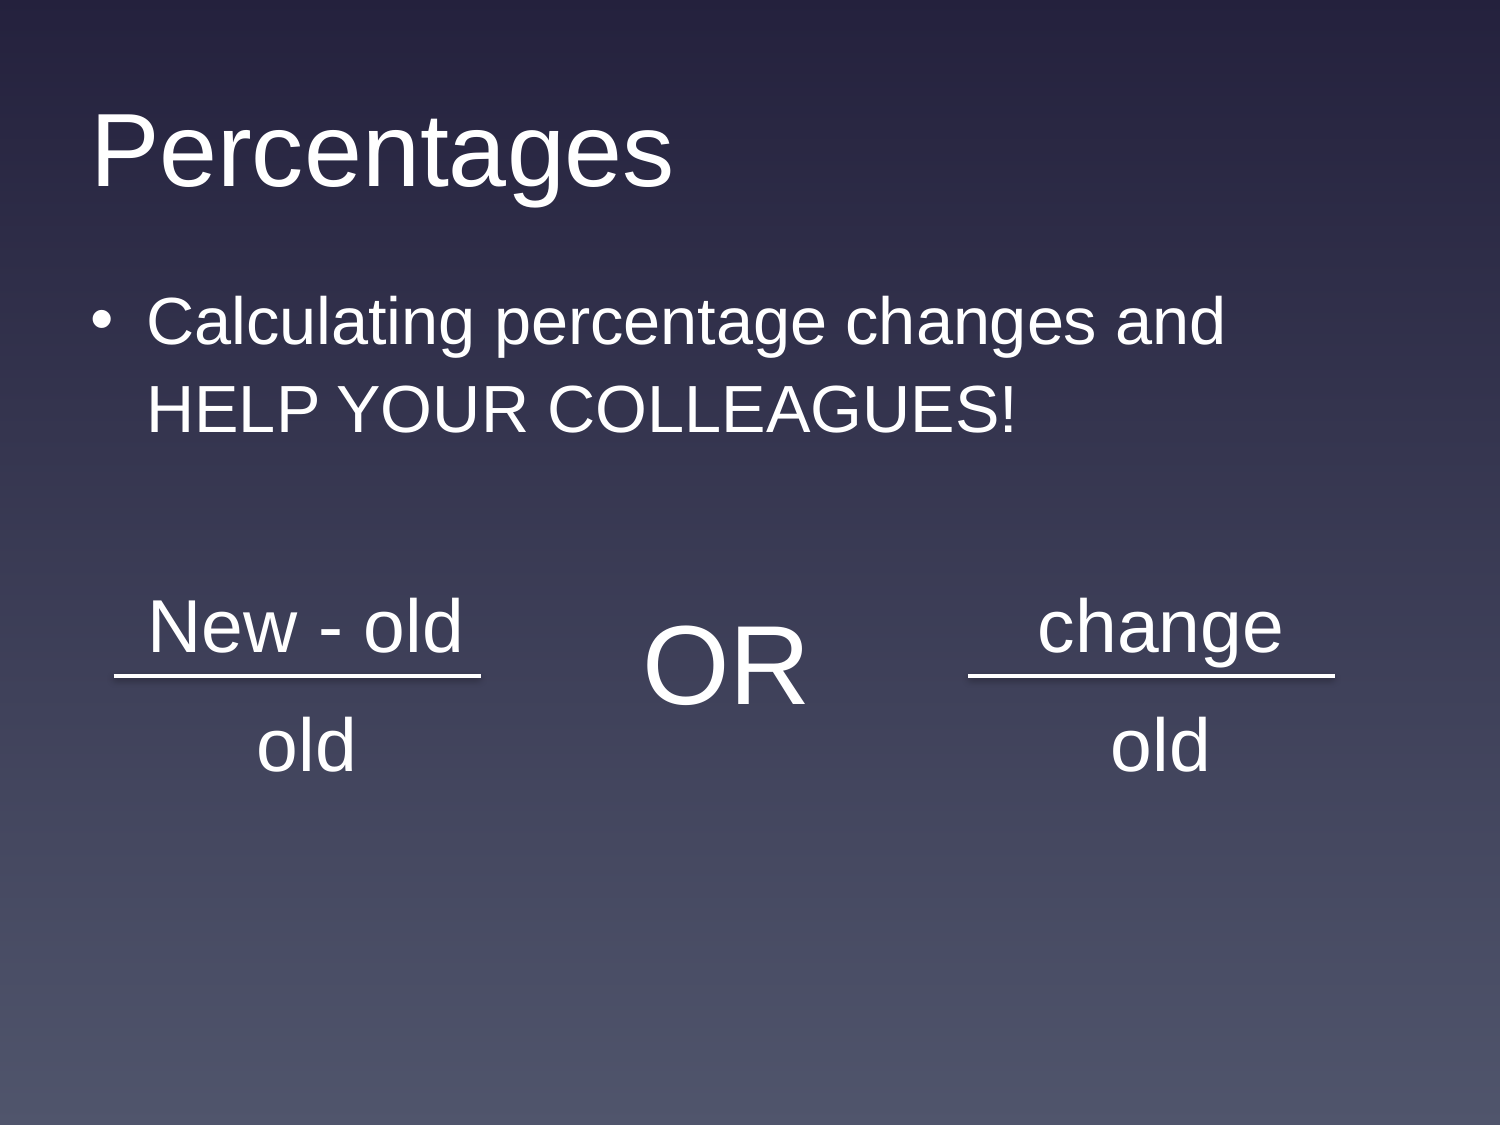

# Percentages
Calculating percentage changes and HELP YOUR COLLEAGUES!
New - old
change
OR
old
old